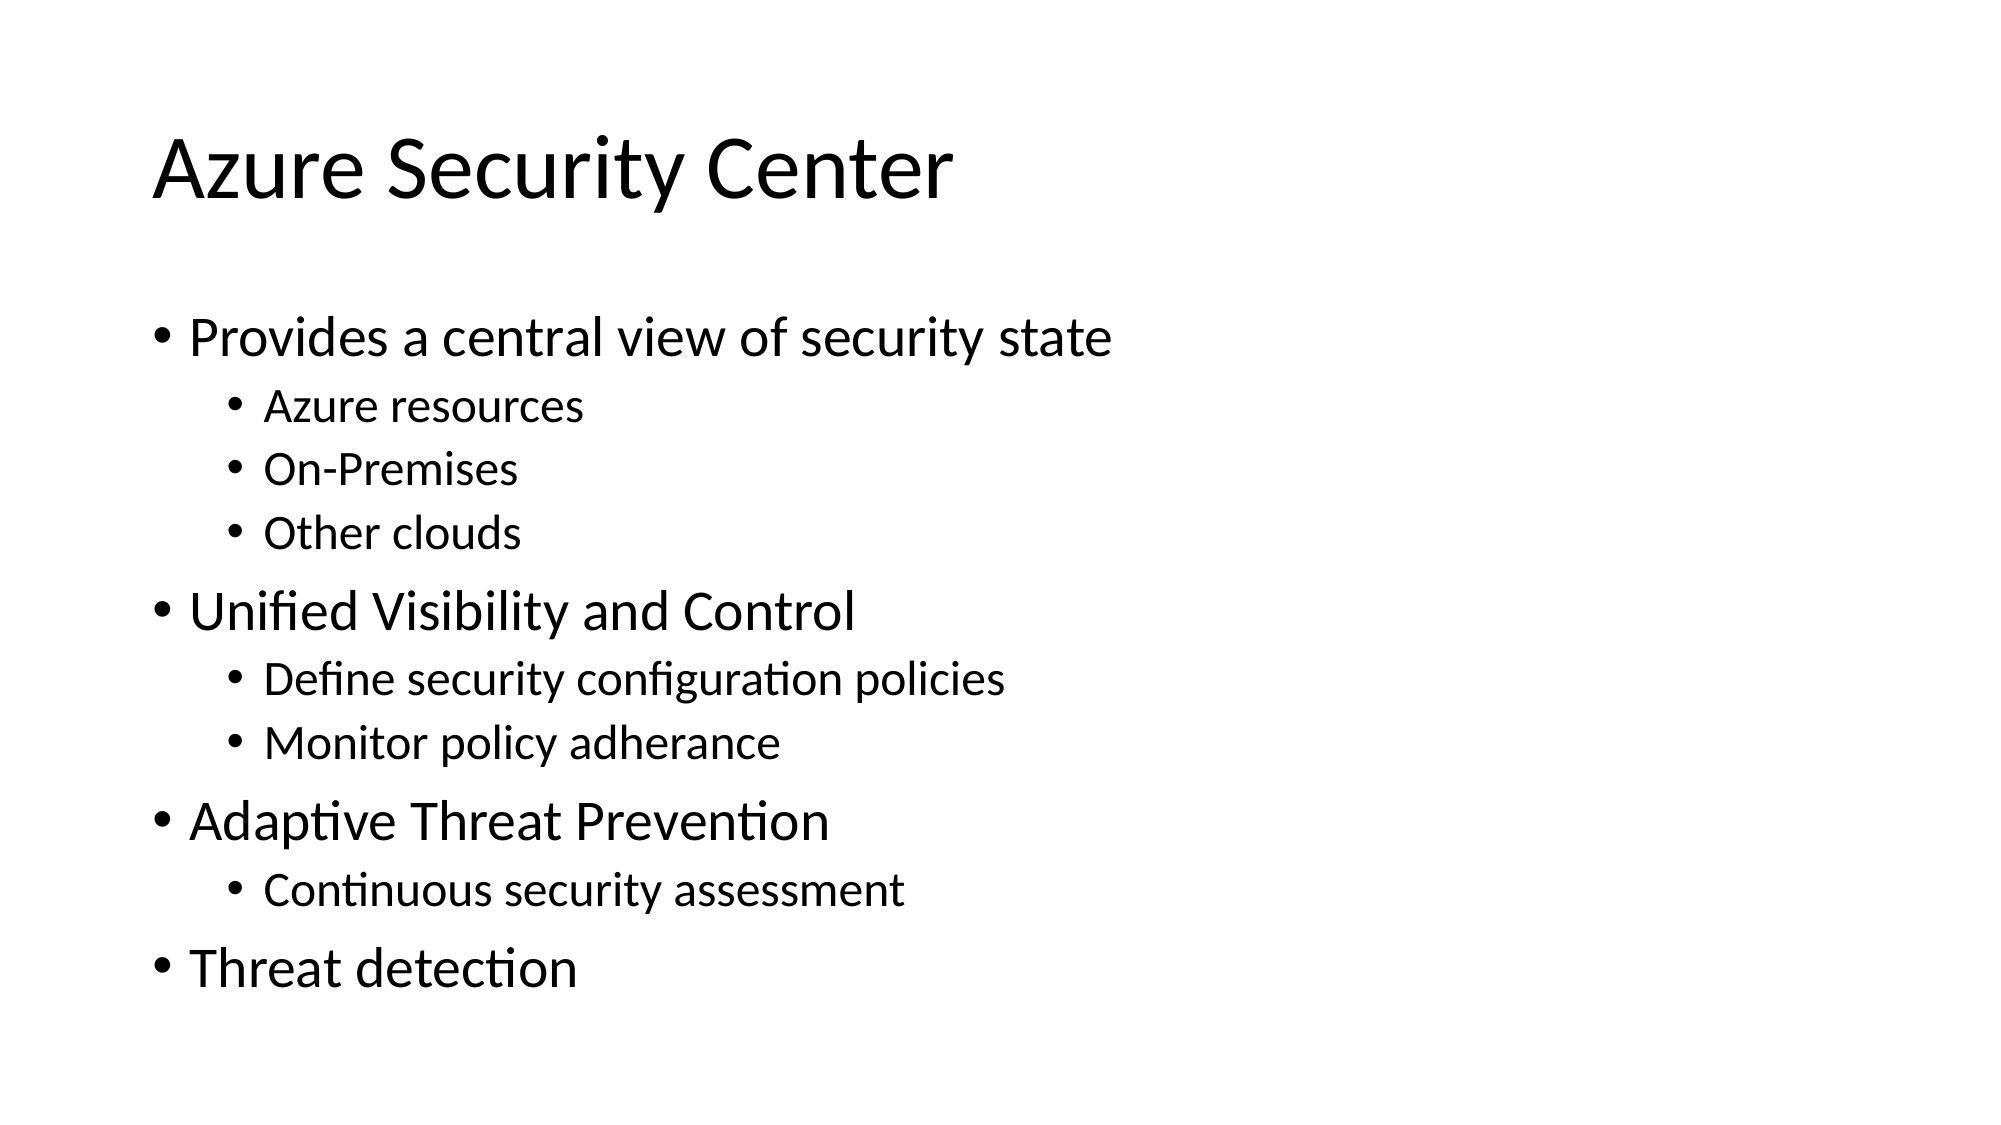

# Azure Security Center
Provides a central view of security state
Azure resources
On-Premises
Other clouds
Unified Visibility and Control
Define security configuration policies
Monitor policy adherance
Adaptive Threat Prevention
Continuous security assessment
Threat detection